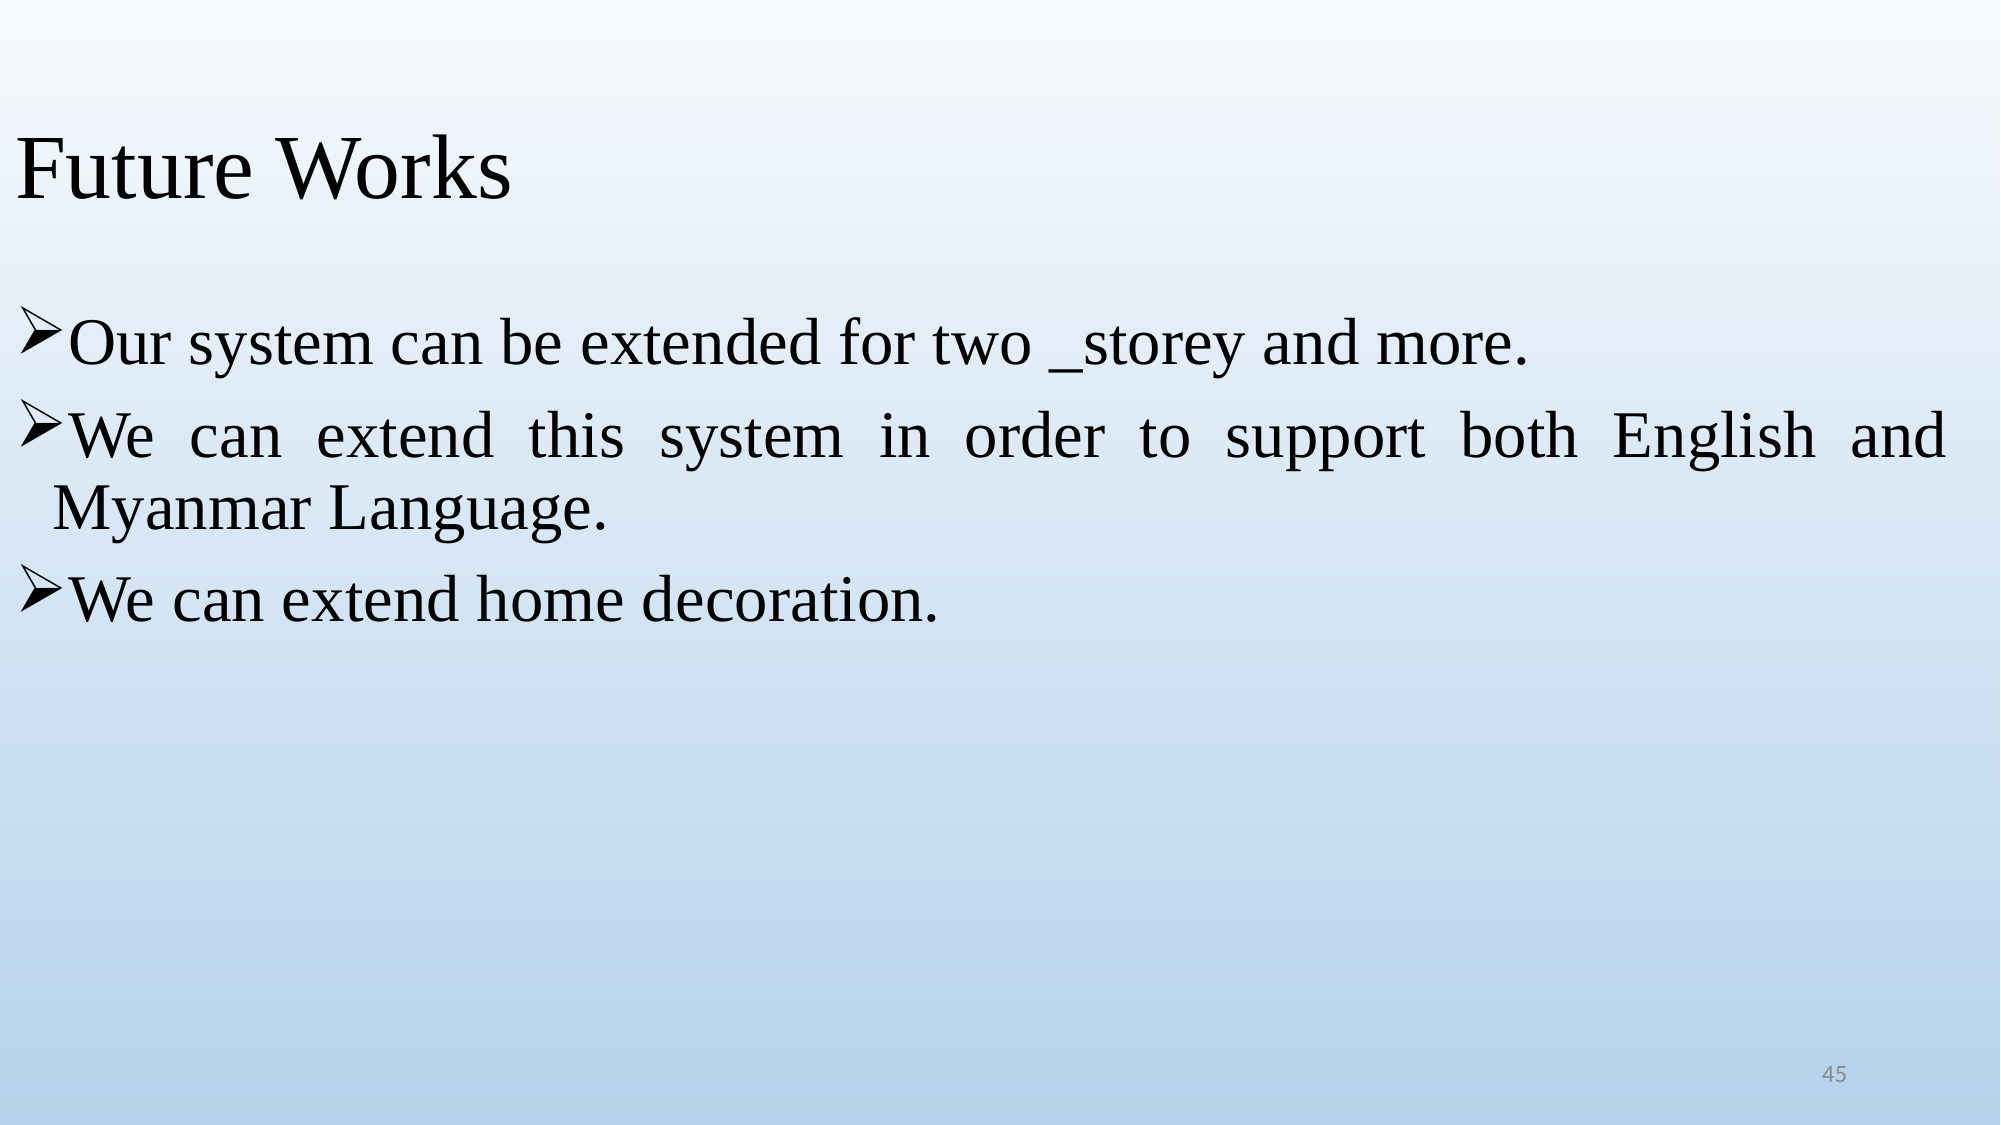

# Future Works
Our system can be extended for two _storey and more.
We can extend this system in order to support both English and  Myanmar Language.
We can extend home decoration.

45